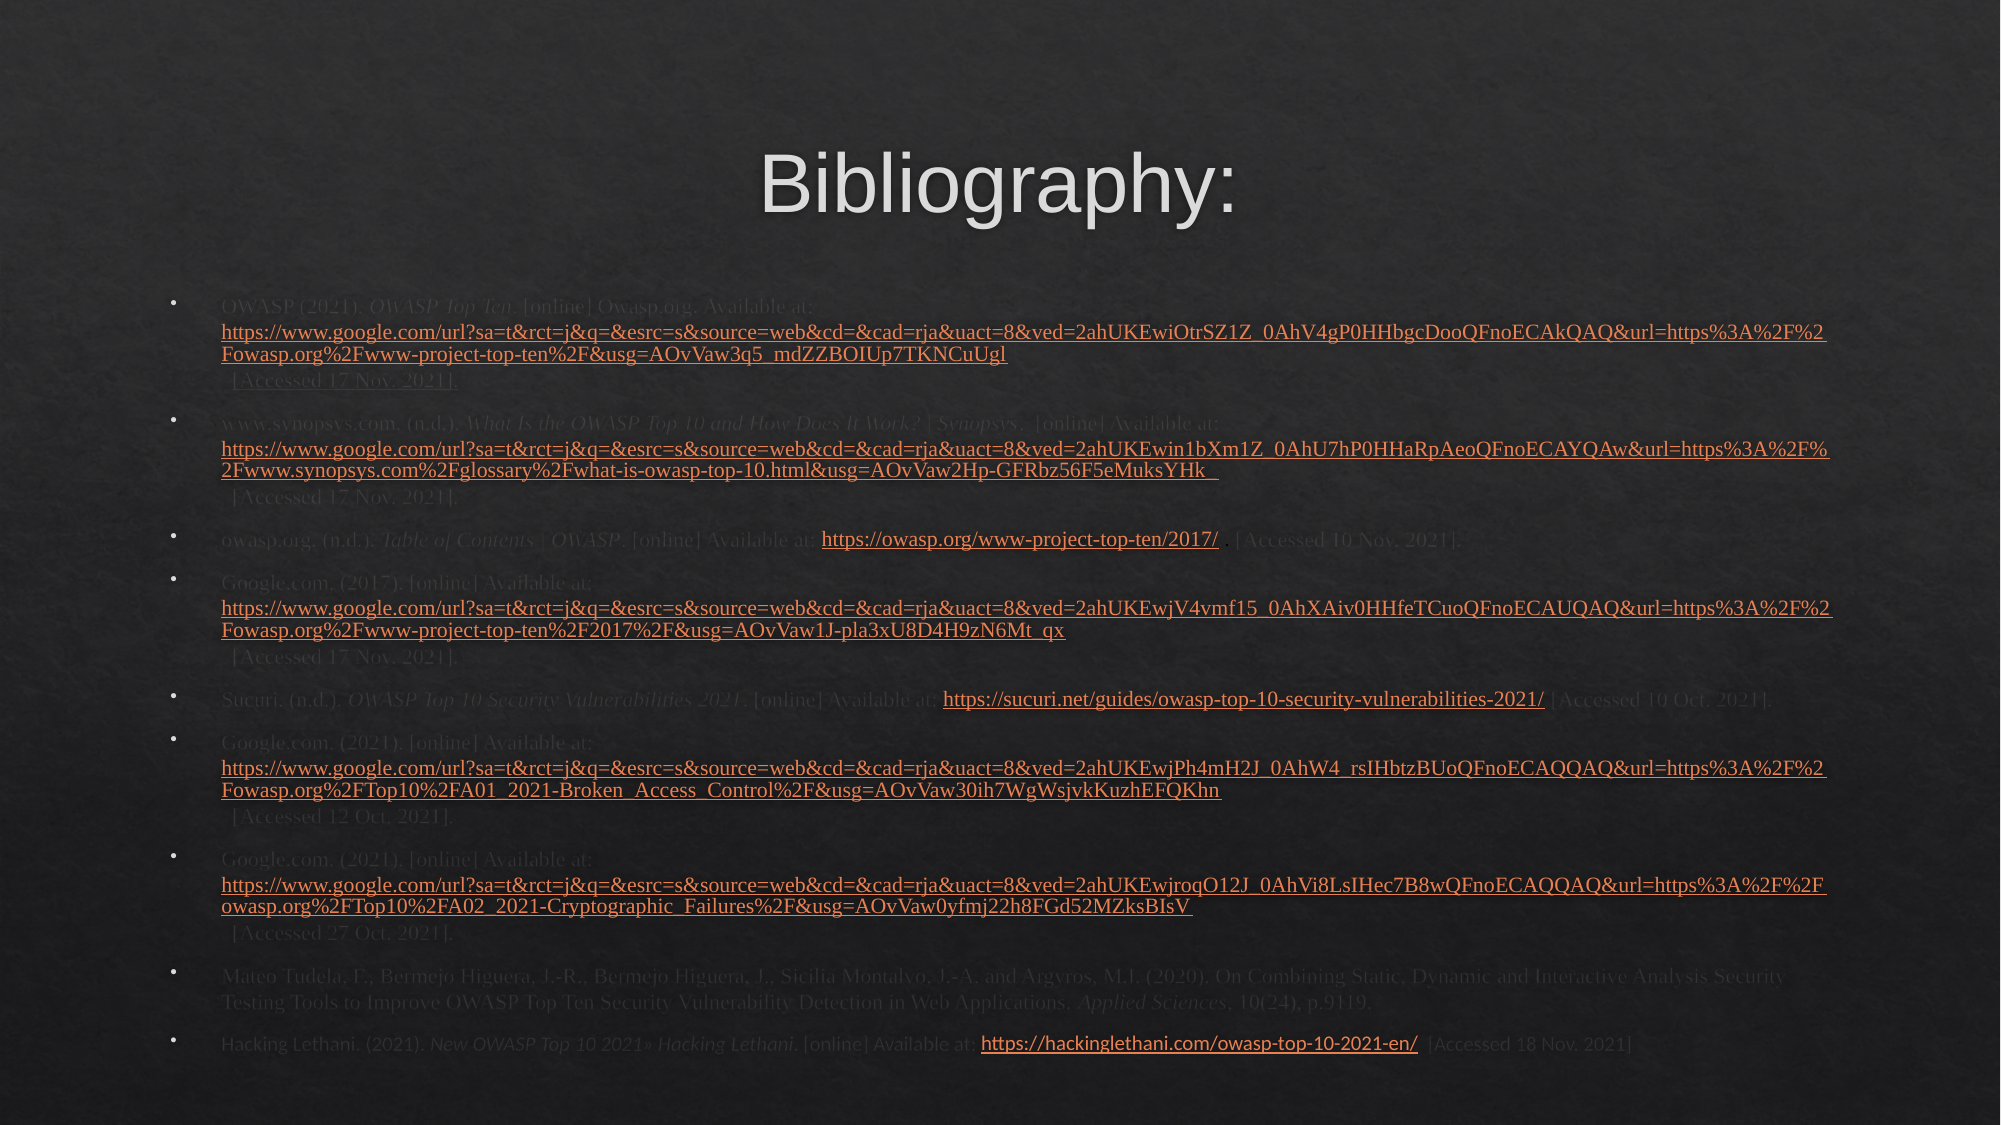

# Bibliography:
‌OWASP (2021). OWASP Top Ten. [online] Owasp.org. Available at: https://www.google.com/url?sa=t&rct=j&q=&esrc=s&source=web&cd=&cad=rja&uact=8&ved=2ahUKEwiOtrSZ1Z_0AhV4gP0HHbgcDooQFnoECAkQAQ&url=https%3A%2F%2Fowasp.org%2Fwww-project-top-ten%2F&usg=AOvVaw3q5_mdZZBOIUp7TKNCuUgl  [Accessed 17 Nov. 2021].
www.synopsys.com. (n.d.). What Is the OWASP Top 10 and How Does It Work? | Synopsys.  [online] Available at: https://www.google.com/url?sa=t&rct=j&q=&esrc=s&source=web&cd=&cad=rja&uact=8&ved=2ahUKEwin1bXm1Z_0AhU7hP0HHaRpAeoQFnoECAYQAw&url=https%3A%2F%2Fwww.synopsys.com%2Fglossary%2Fwhat-is-owasp-top-10.html&usg=AOvVaw2Hp-GFRbz56F5eMuksYHk_  [Accessed 17 Nov. 2021].
‌owasp.org. (n.d.). Table of Contents | OWASP. [online] Available at: https://owasp.org/www-project-top-ten/2017/ . [Accessed 10 Nov. 2021].
Google.com. (2017). [online] Available at: https://www.google.com/url?sa=t&rct=j&q=&esrc=s&source=web&cd=&cad=rja&uact=8&ved=2ahUKEwjV4vmf15_0AhXAiv0HHfeTCuoQFnoECAUQAQ&url=https%3A%2F%2Fowasp.org%2Fwww-project-top-ten%2F2017%2F&usg=AOvVaw1J-pla3xU8D4H9zN6Mt_qx  [Accessed 17 Nov. 2021].
Sucuri. (n.d.). OWASP Top 10 Security Vulnerabilities 2021. [online] Available at: https://sucuri.net/guides/owasp-top-10-security-vulnerabilities-2021/ [Accessed 10 Oct. 2021].
‌Google.com. (2021). [online] Available at: https://www.google.com/url?sa=t&rct=j&q=&esrc=s&source=web&cd=&cad=rja&uact=8&ved=2ahUKEwjPh4mH2J_0AhW4_rsIHbtzBUoQFnoECAQQAQ&url=https%3A%2F%2Fowasp.org%2FTop10%2FA01_2021-Broken_Access_Control%2F&usg=AOvVaw30ih7WgWsjvkKuzhEFQKhn  [Accessed 12 Oct. 2021].
Google.com. (2021). [online] Available at: https://www.google.com/url?sa=t&rct=j&q=&esrc=s&source=web&cd=&cad=rja&uact=8&ved=2ahUKEwjroqO12J_0AhVi8LsIHec7B8wQFnoECAQQAQ&url=https%3A%2F%2Fowasp.org%2FTop10%2FA02_2021-Cryptographic_Failures%2F&usg=AOvVaw0yfmj22h8FGd52MZksBIsV  [Accessed 27 Oct. 2021].
Mateo Tudela, F., Bermejo Higuera, J.-R., Bermejo Higuera, J., Sicilia Montalvo, J.-A. and Argyros, M.I. (2020). On Combining Static, Dynamic and Interactive Analysis Security Testing Tools to Improve OWASP Top Ten Security Vulnerability Detection in Web Applications. Applied Sciences, 10(24), p.9119.
Hacking Lethani. (2021). New OWASP Top 10 2021» Hacking Lethani. [online] Available at: https://hackinglethani.com/owasp-top-10-2021-en/  [Accessed 18 Nov. 2021]